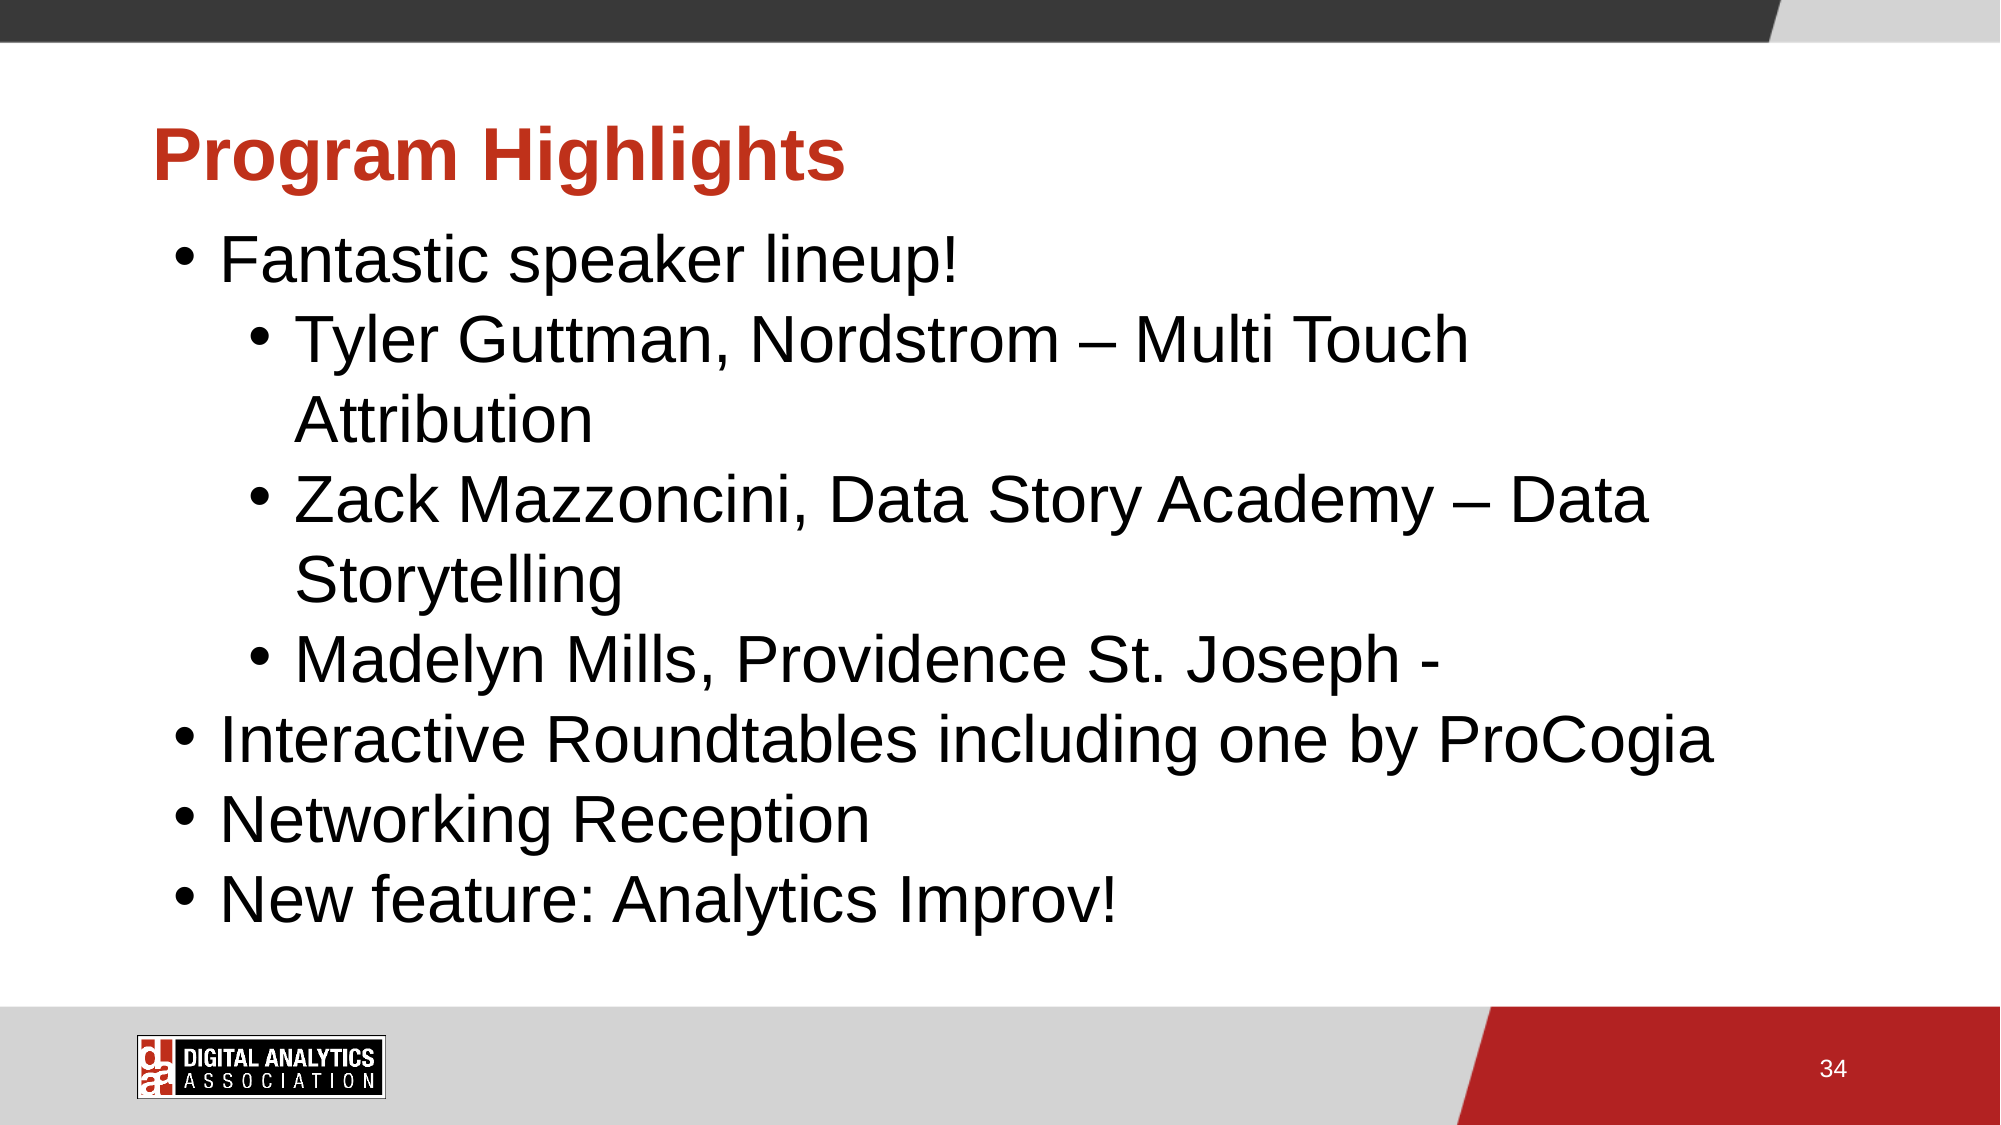

# Program Highlights
Fantastic speaker lineup!
Tyler Guttman, Nordstrom – Multi Touch Attribution
Zack Mazzoncini, Data Story Academy – Data Storytelling
Madelyn Mills, Providence St. Joseph -
Interactive Roundtables including one by ProCogia
Networking Reception
New feature: Analytics Improv!

34